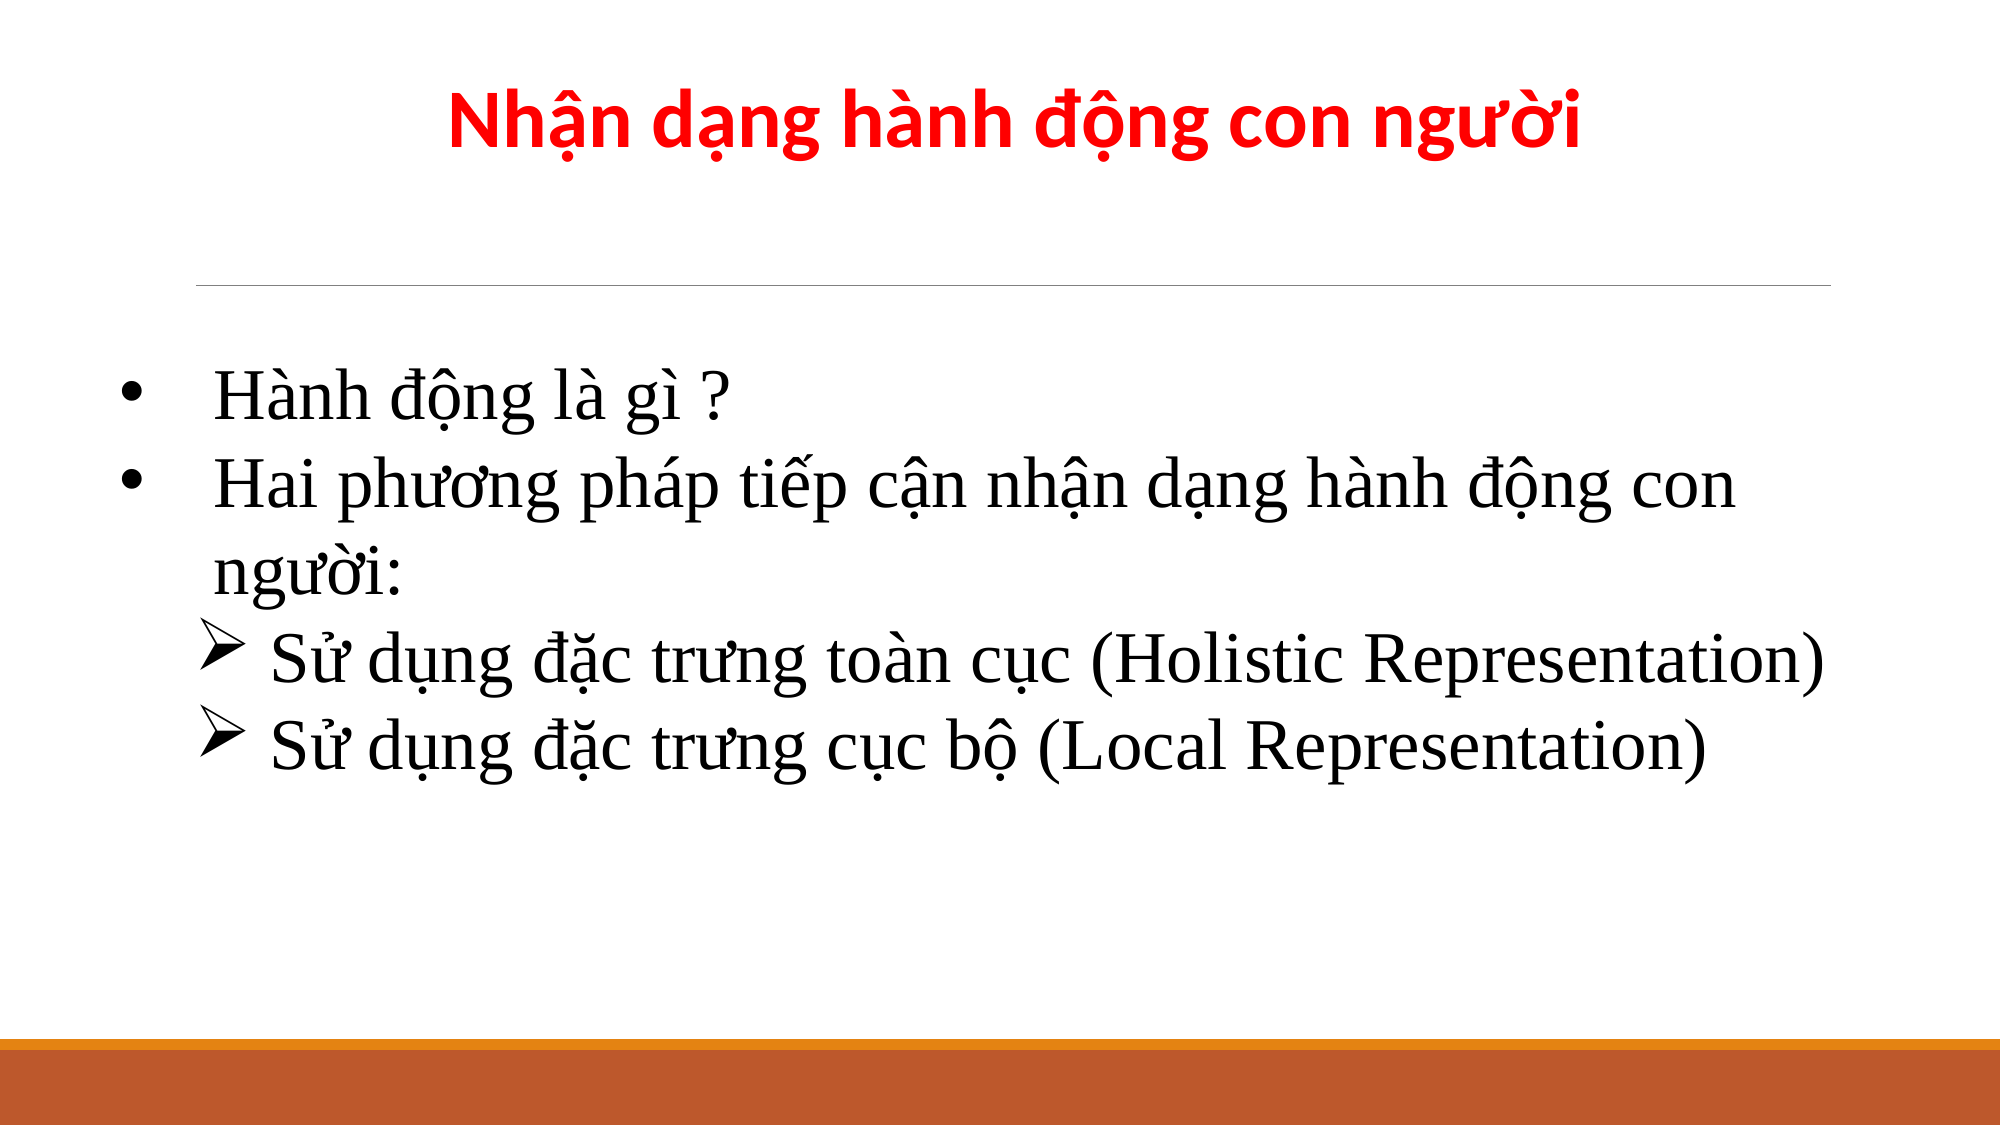

Nhận dạng hành động con người
Hành động là gì ?
Hai phương pháp tiếp cận nhận dạng hành động con người:
Sử dụng đặc trưng toàn cục (Holistic Representation)
Sử dụng đặc trưng cục bộ (Local Representation)